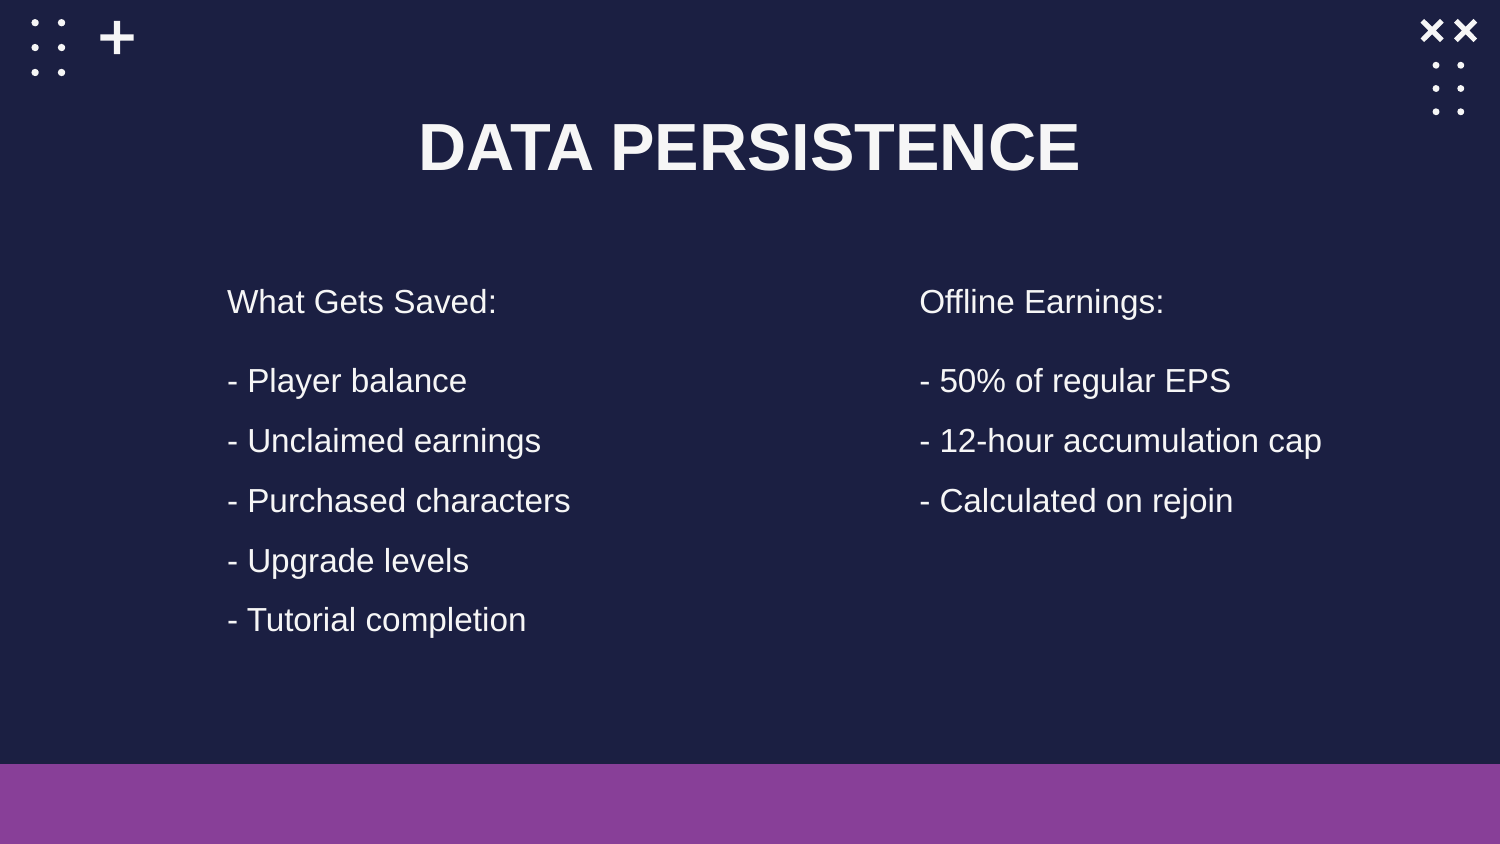

# DATA PERSISTENCE
What Gets Saved:

- Player balance
- Unclaimed earnings
- Purchased characters
- Upgrade levels
- Tutorial completion
Offline Earnings:

- 50% of regular EPS
- 12-hour accumulation cap
- Calculated on rejoin